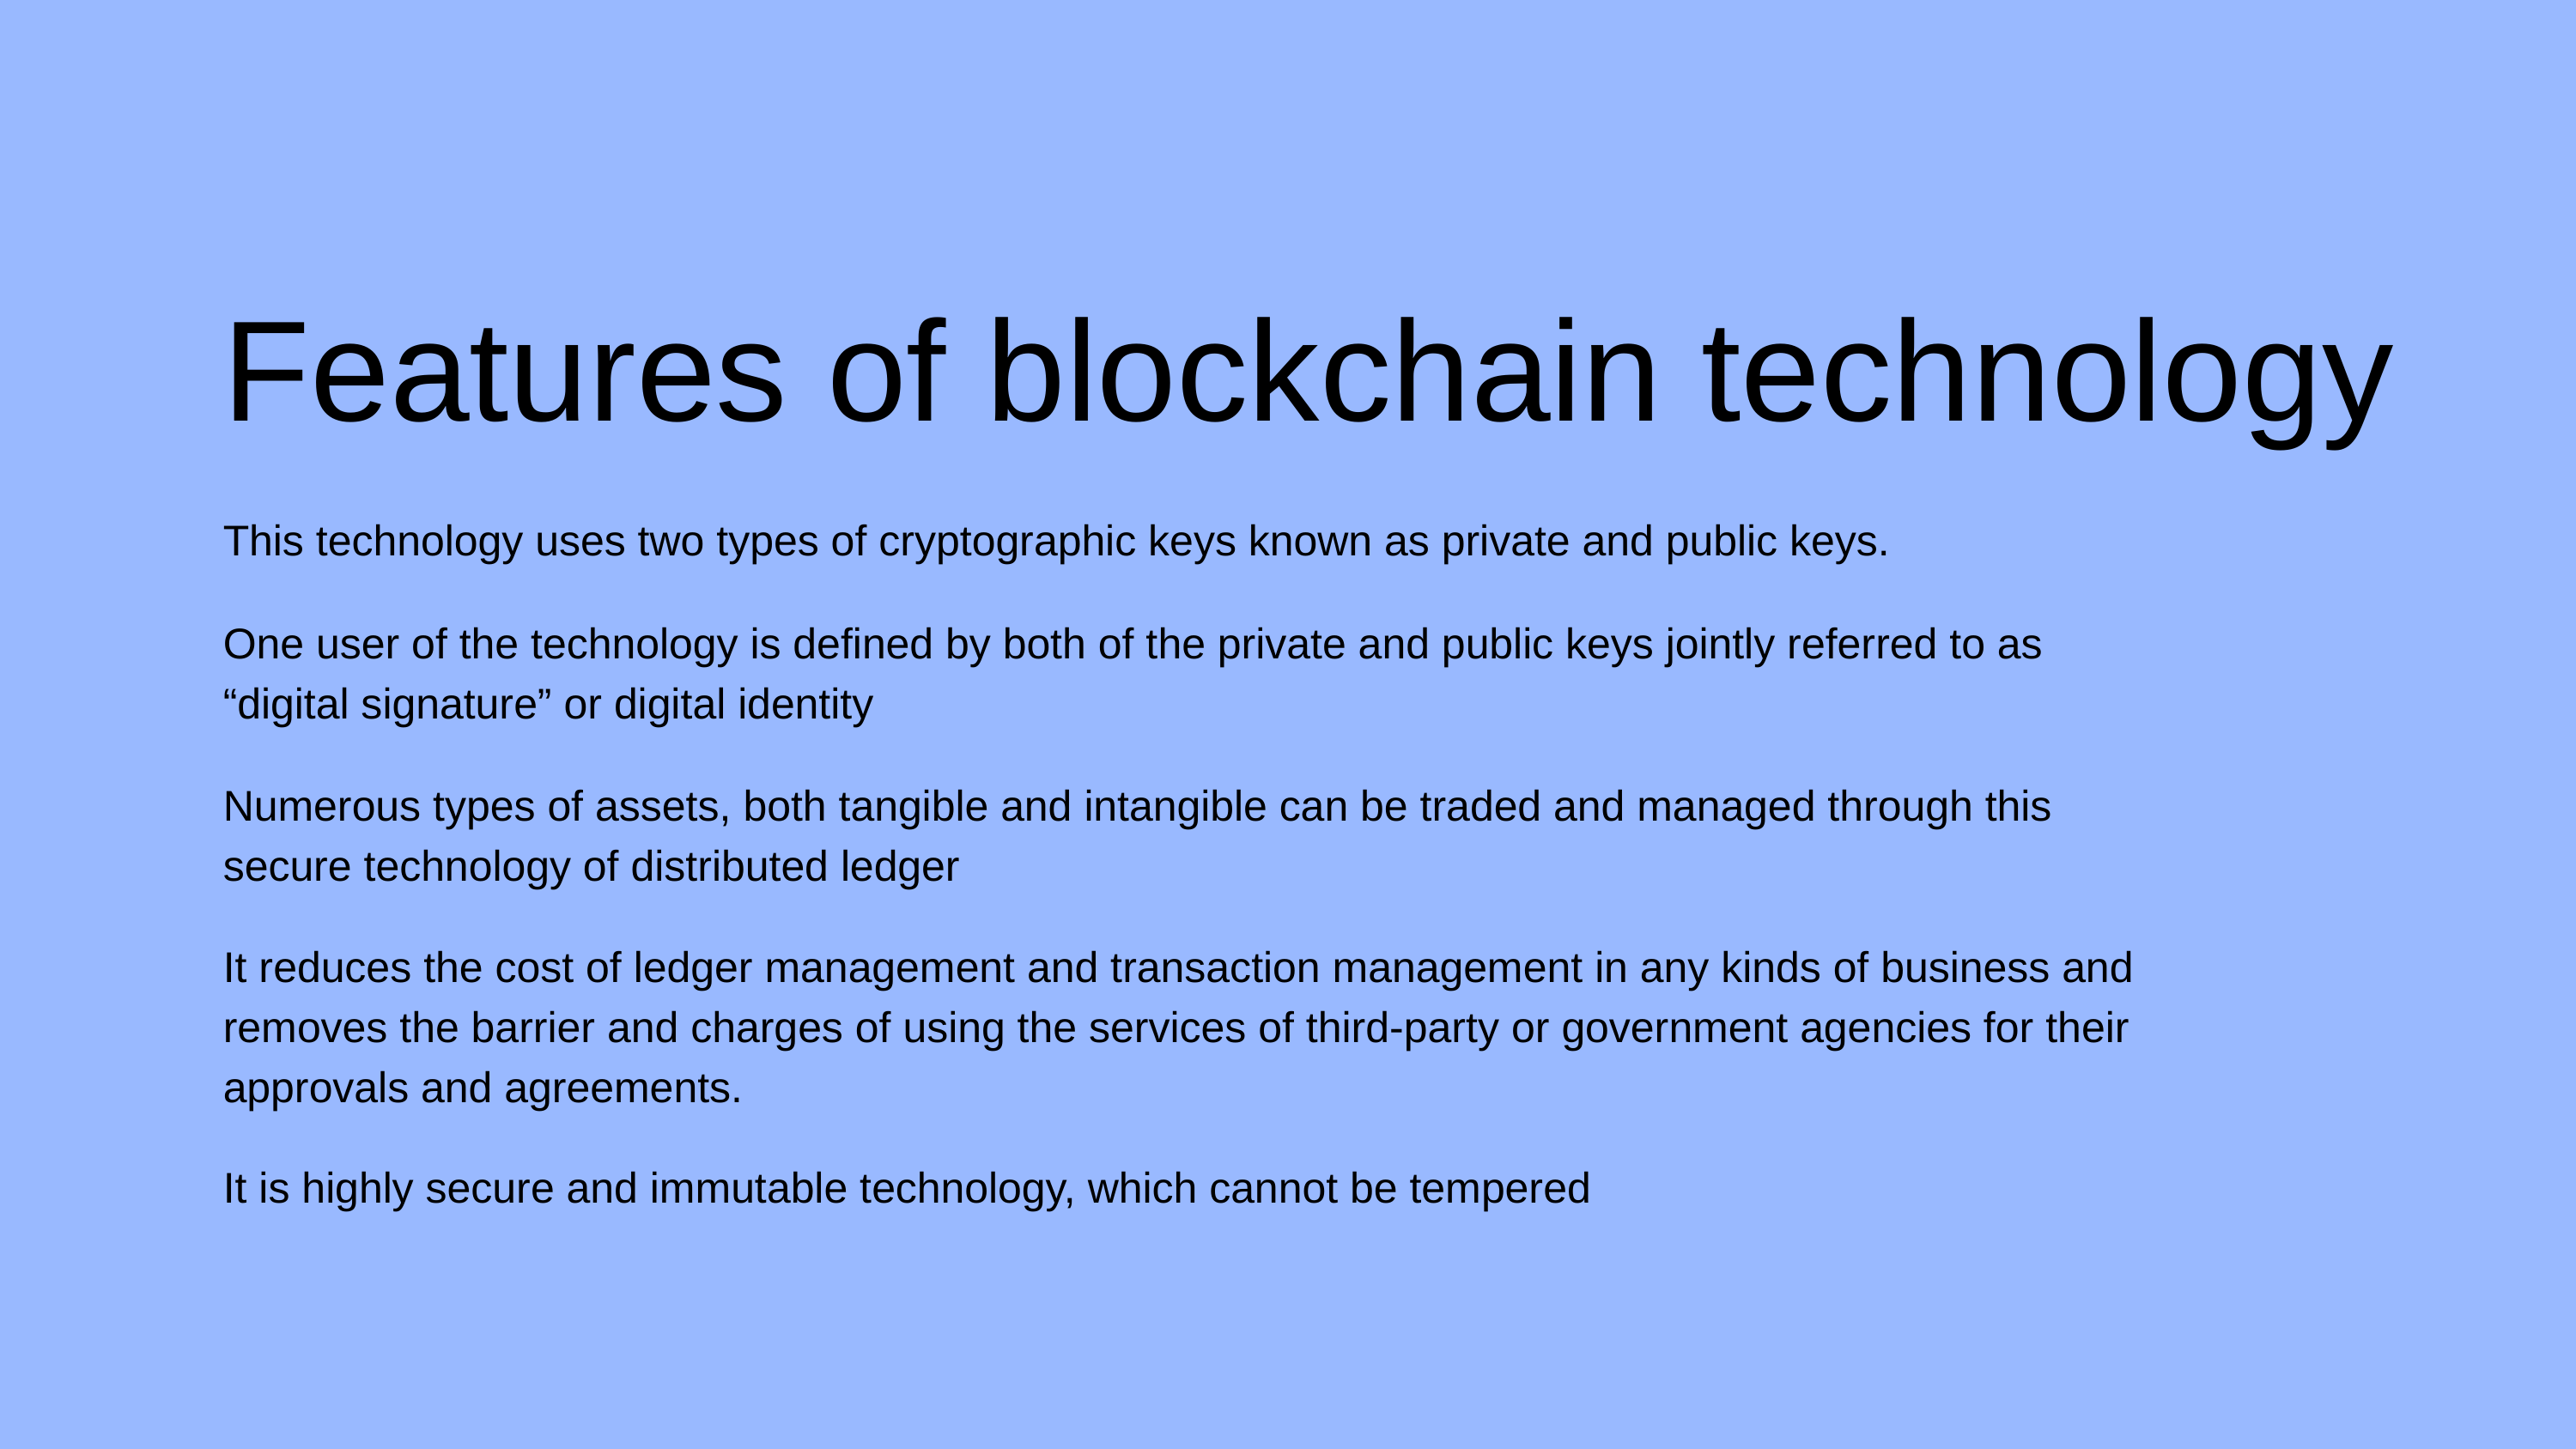

Features of blockchain technology
This technology uses two types of cryptographic keys known as private and public keys.
One user of the technology is defined by both of the private and public keys jointly referred to as “digital signature” or digital identity
Numerous types of assets, both tangible and intangible can be traded and managed through this secure technology of distributed ledger
It reduces the cost of ledger management and transaction management in any kinds of business and removes the barrier and charges of using the services of third-party or government agencies for their approvals and agreements.
It is highly secure and immutable technology, which cannot be tempered